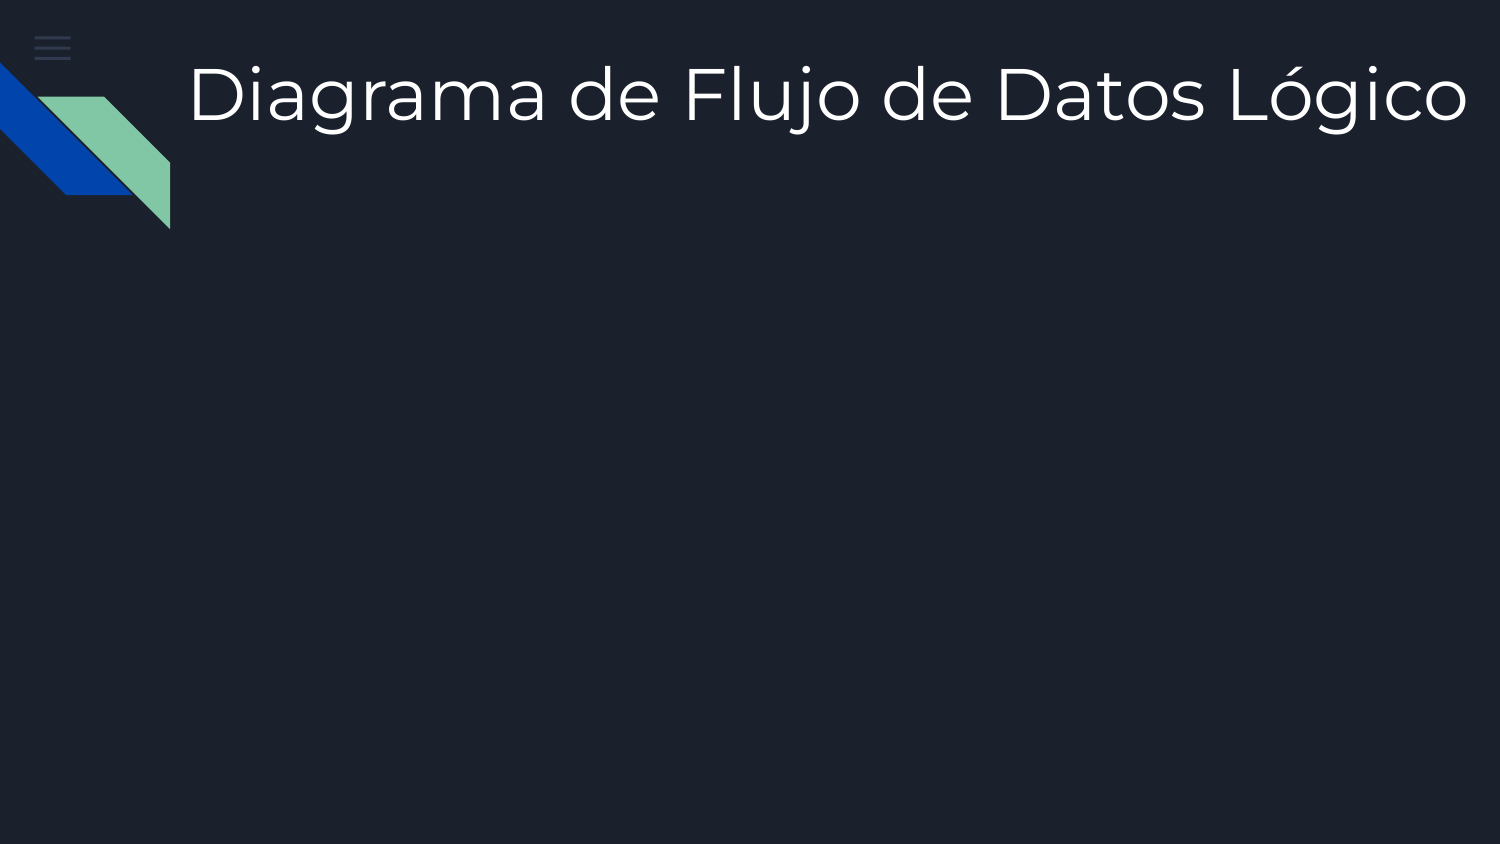

# Diagrama de Flujo de Datos Lógico